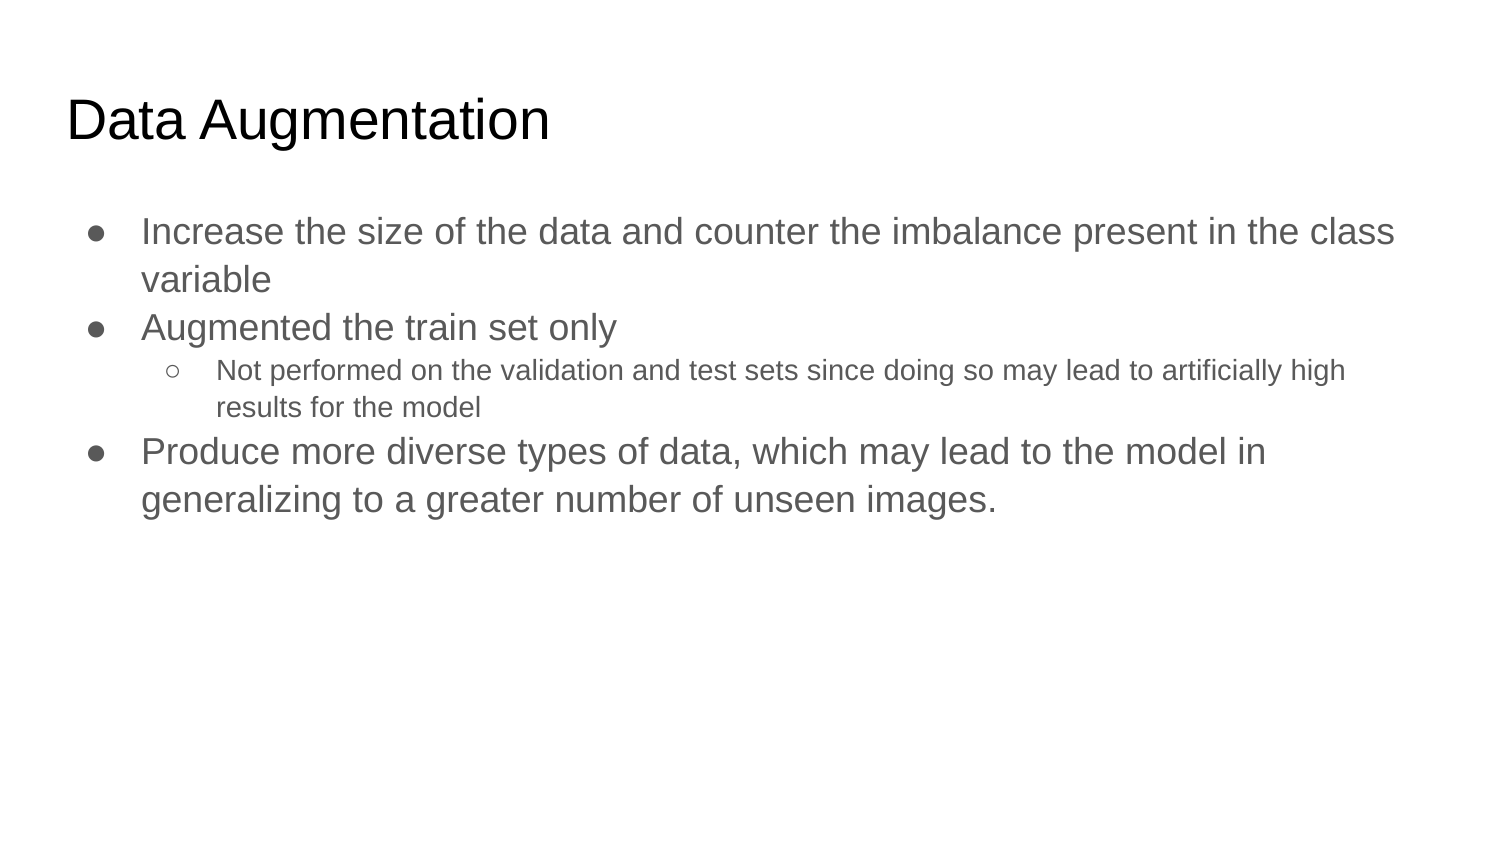

# Data Augmentation
Increase the size of the data and counter the imbalance present in the class variable
Augmented the train set only
Not performed on the validation and test sets since doing so may lead to artificially high results for the model
Produce more diverse types of data, which may lead to the model in generalizing to a greater number of unseen images.